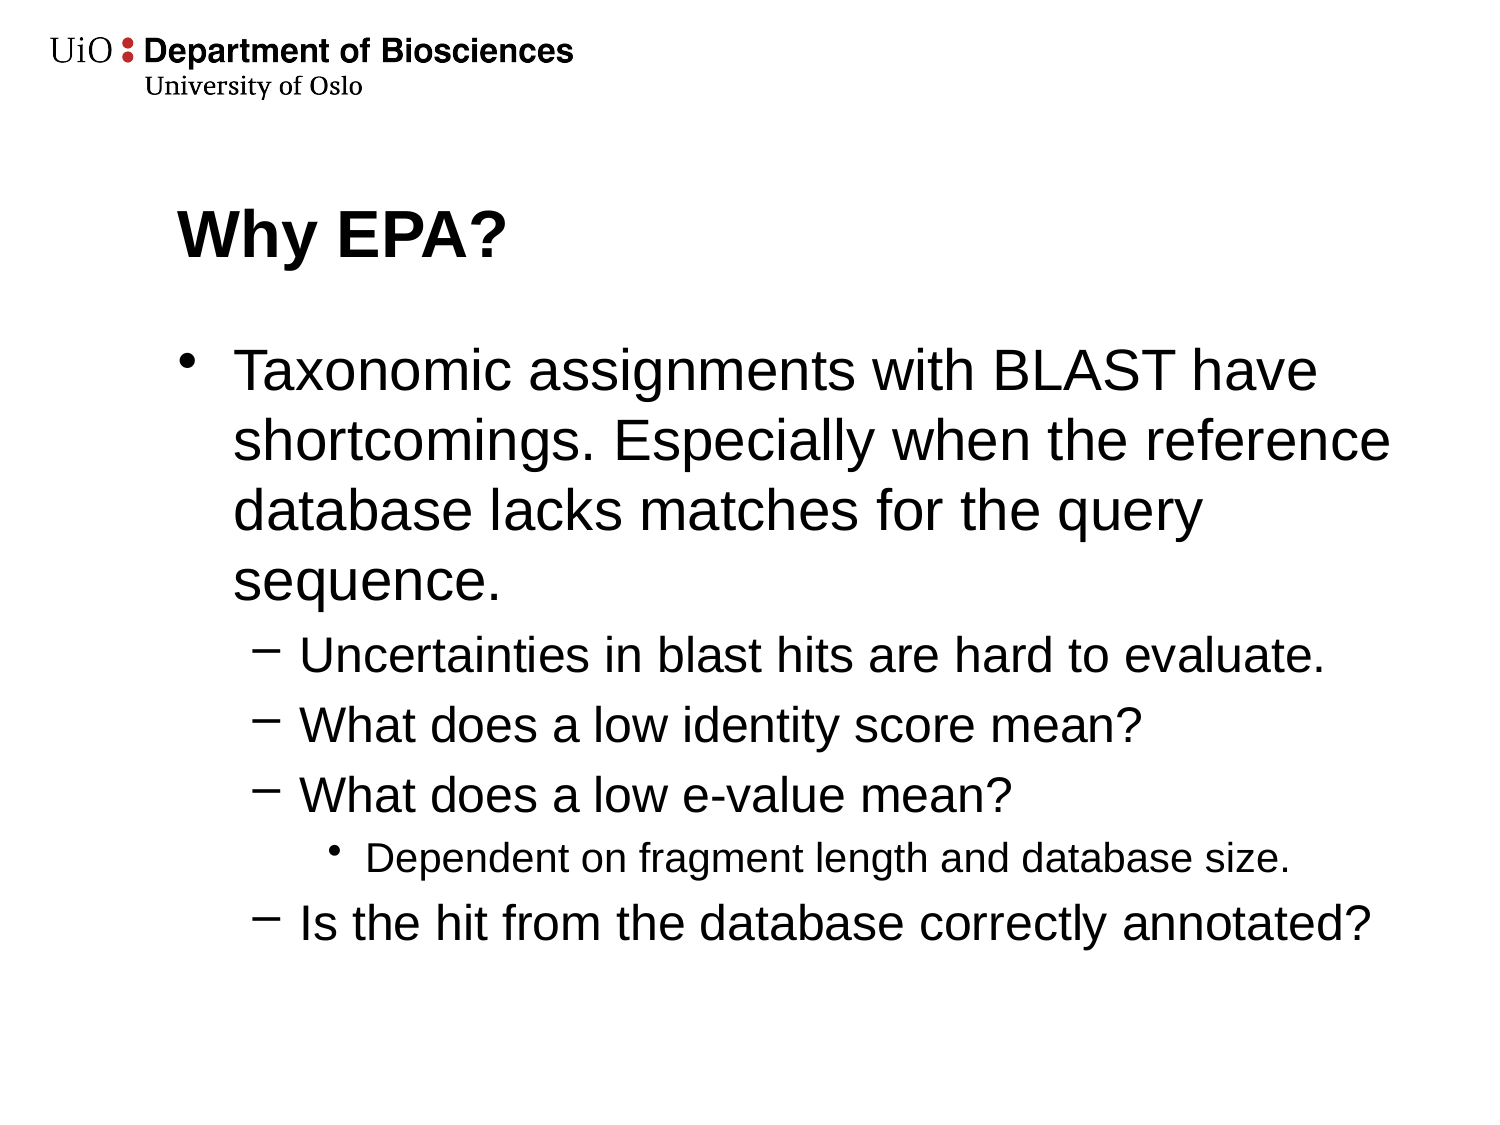

# Why EPA?
Taxonomic assignments with BLAST have shortcomings. Especially when the reference database lacks matches for the query sequence.
Uncertainties in blast hits are hard to evaluate.
What does a low identity score mean?
What does a low e-value mean?
Dependent on fragment length and database size.
Is the hit from the database correctly annotated?